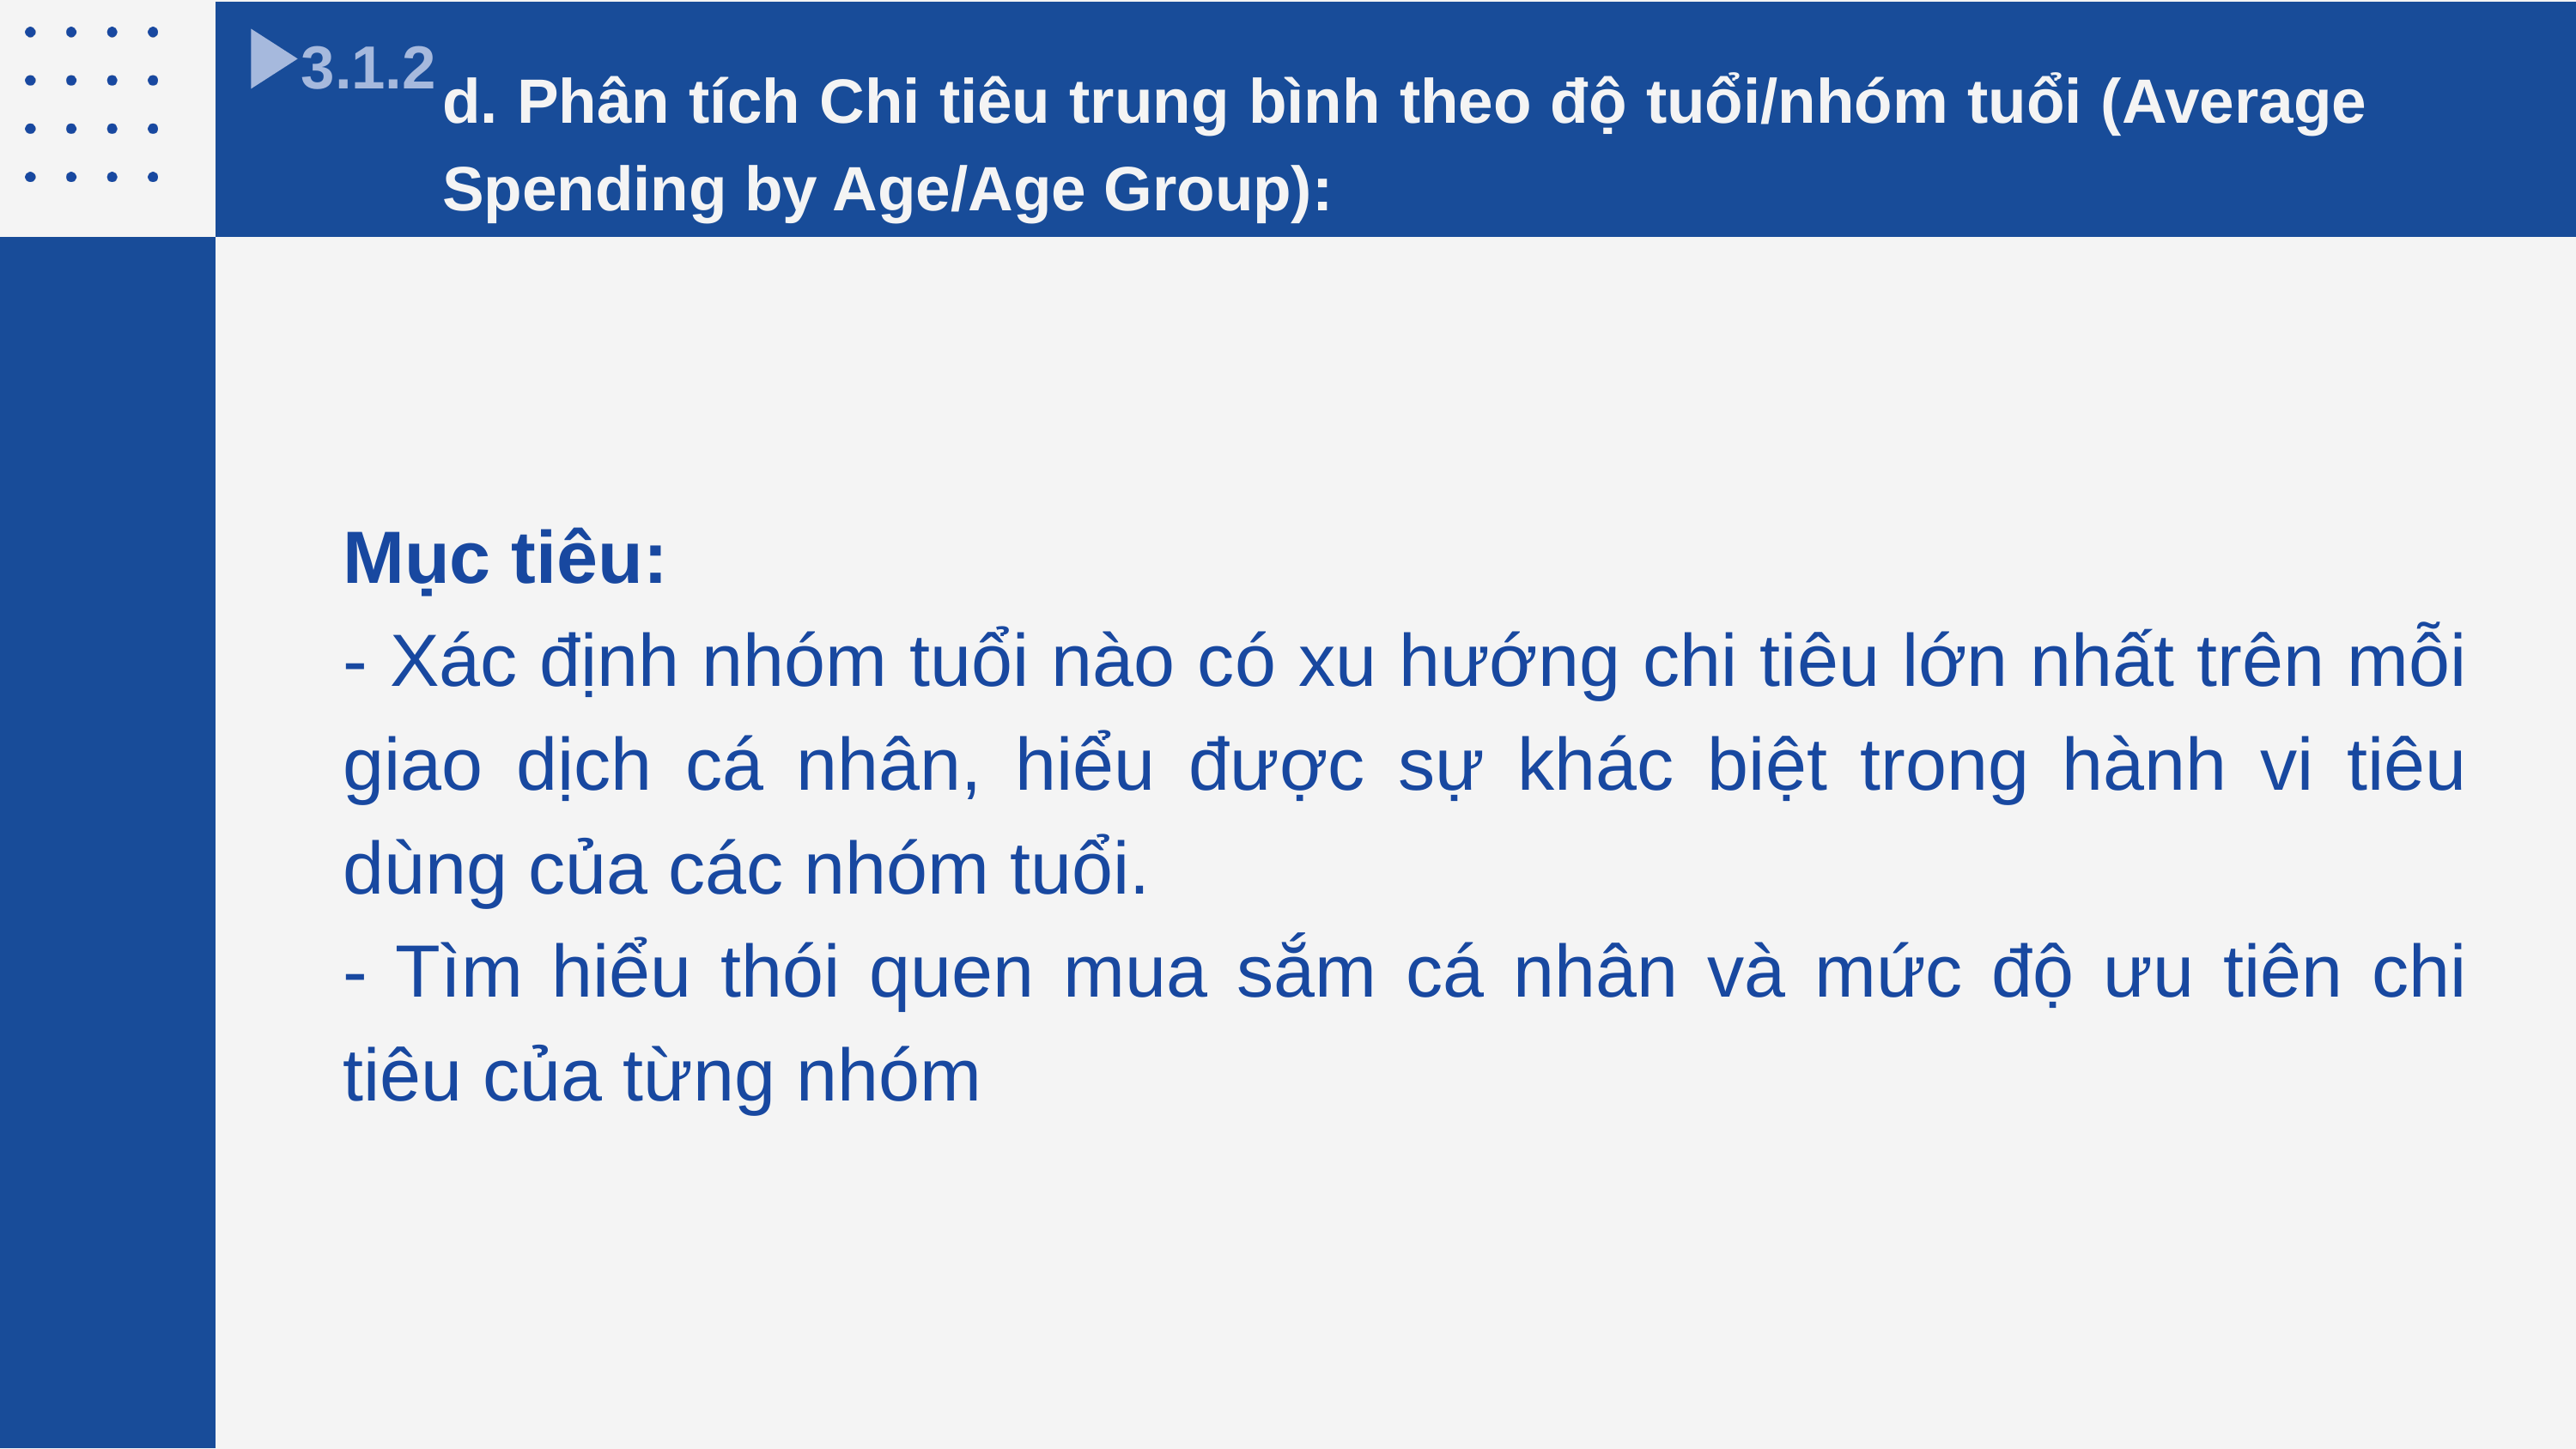

3.1.2

d. Phân tích Chi tiêu trung bình theo độ tuổi/nhóm tuổi (Average Spending by Age/Age Group):

Mục tiêu:
- Xác định nhóm tuổi nào có xu hướng chi tiêu lớn nhất trên mỗi giao dịch cá nhân, hiểu được sự khác biệt trong hành vi tiêu dùng của các nhóm tuổi.
- Tìm hiểu thói quen mua sắm cá nhân và mức độ ưu tiên chi tiêu của từng nhóm